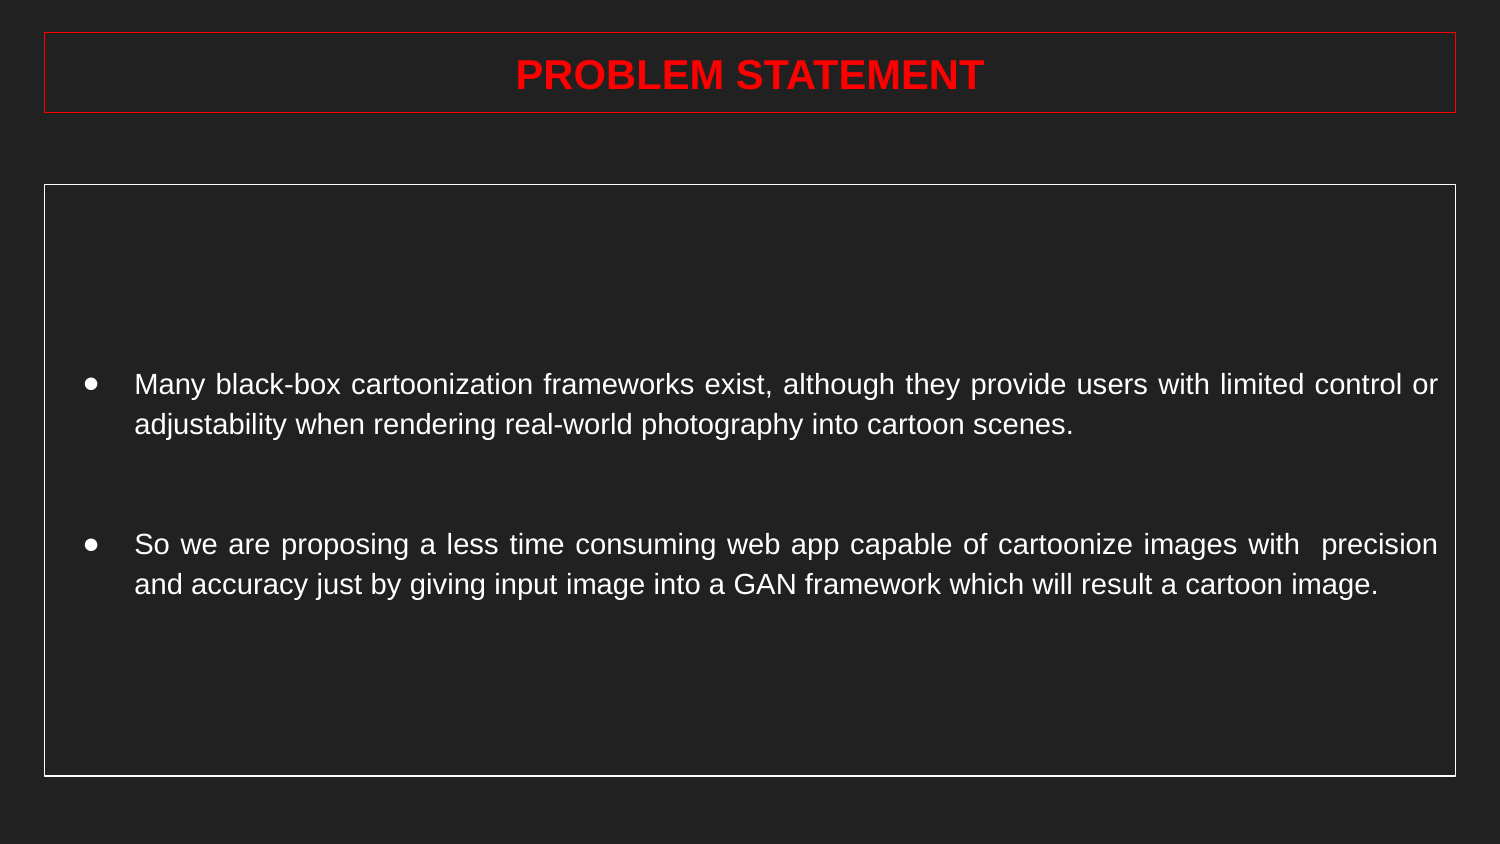

PROBLEM STATEMENT
Many black-box cartoonization frameworks exist, although they provide users with limited control or adjustability when rendering real-world photography into cartoon scenes.

So we are proposing a less time consuming web app capable of cartoonize images with  precision and accuracy just by giving input image into a GAN framework which will result a cartoon image.